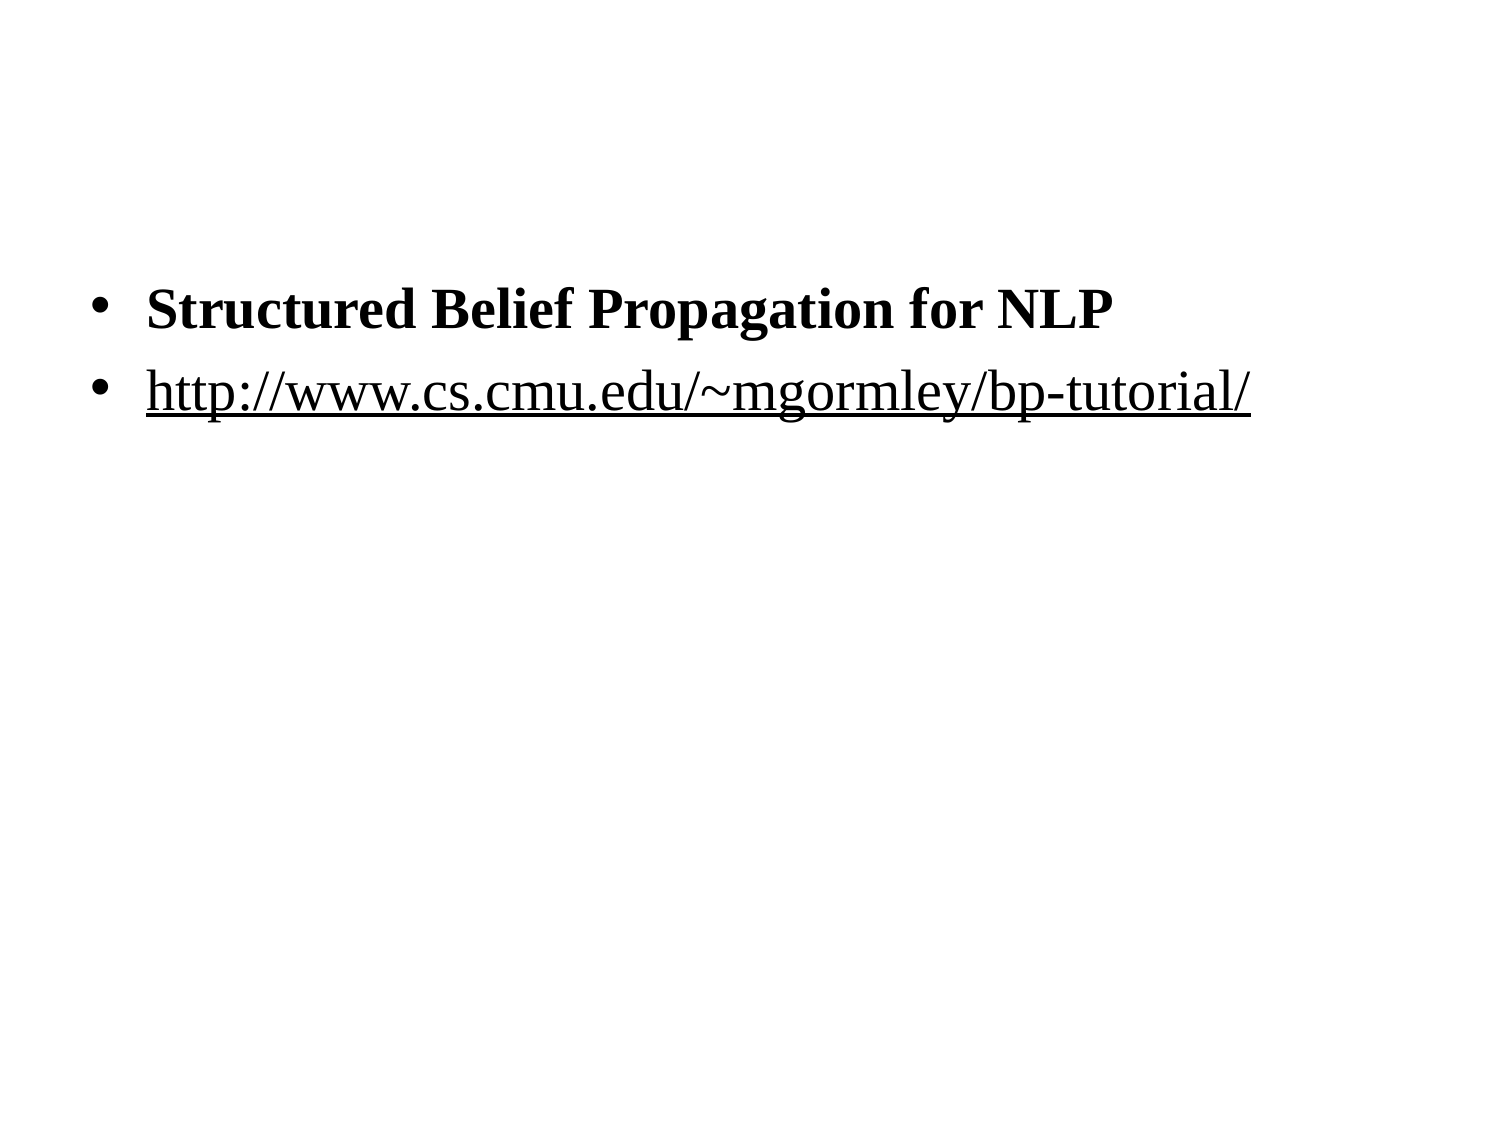

#
Structured Belief Propagation for NLP
http://www.cs.cmu.edu/~mgormley/bp-tutorial/